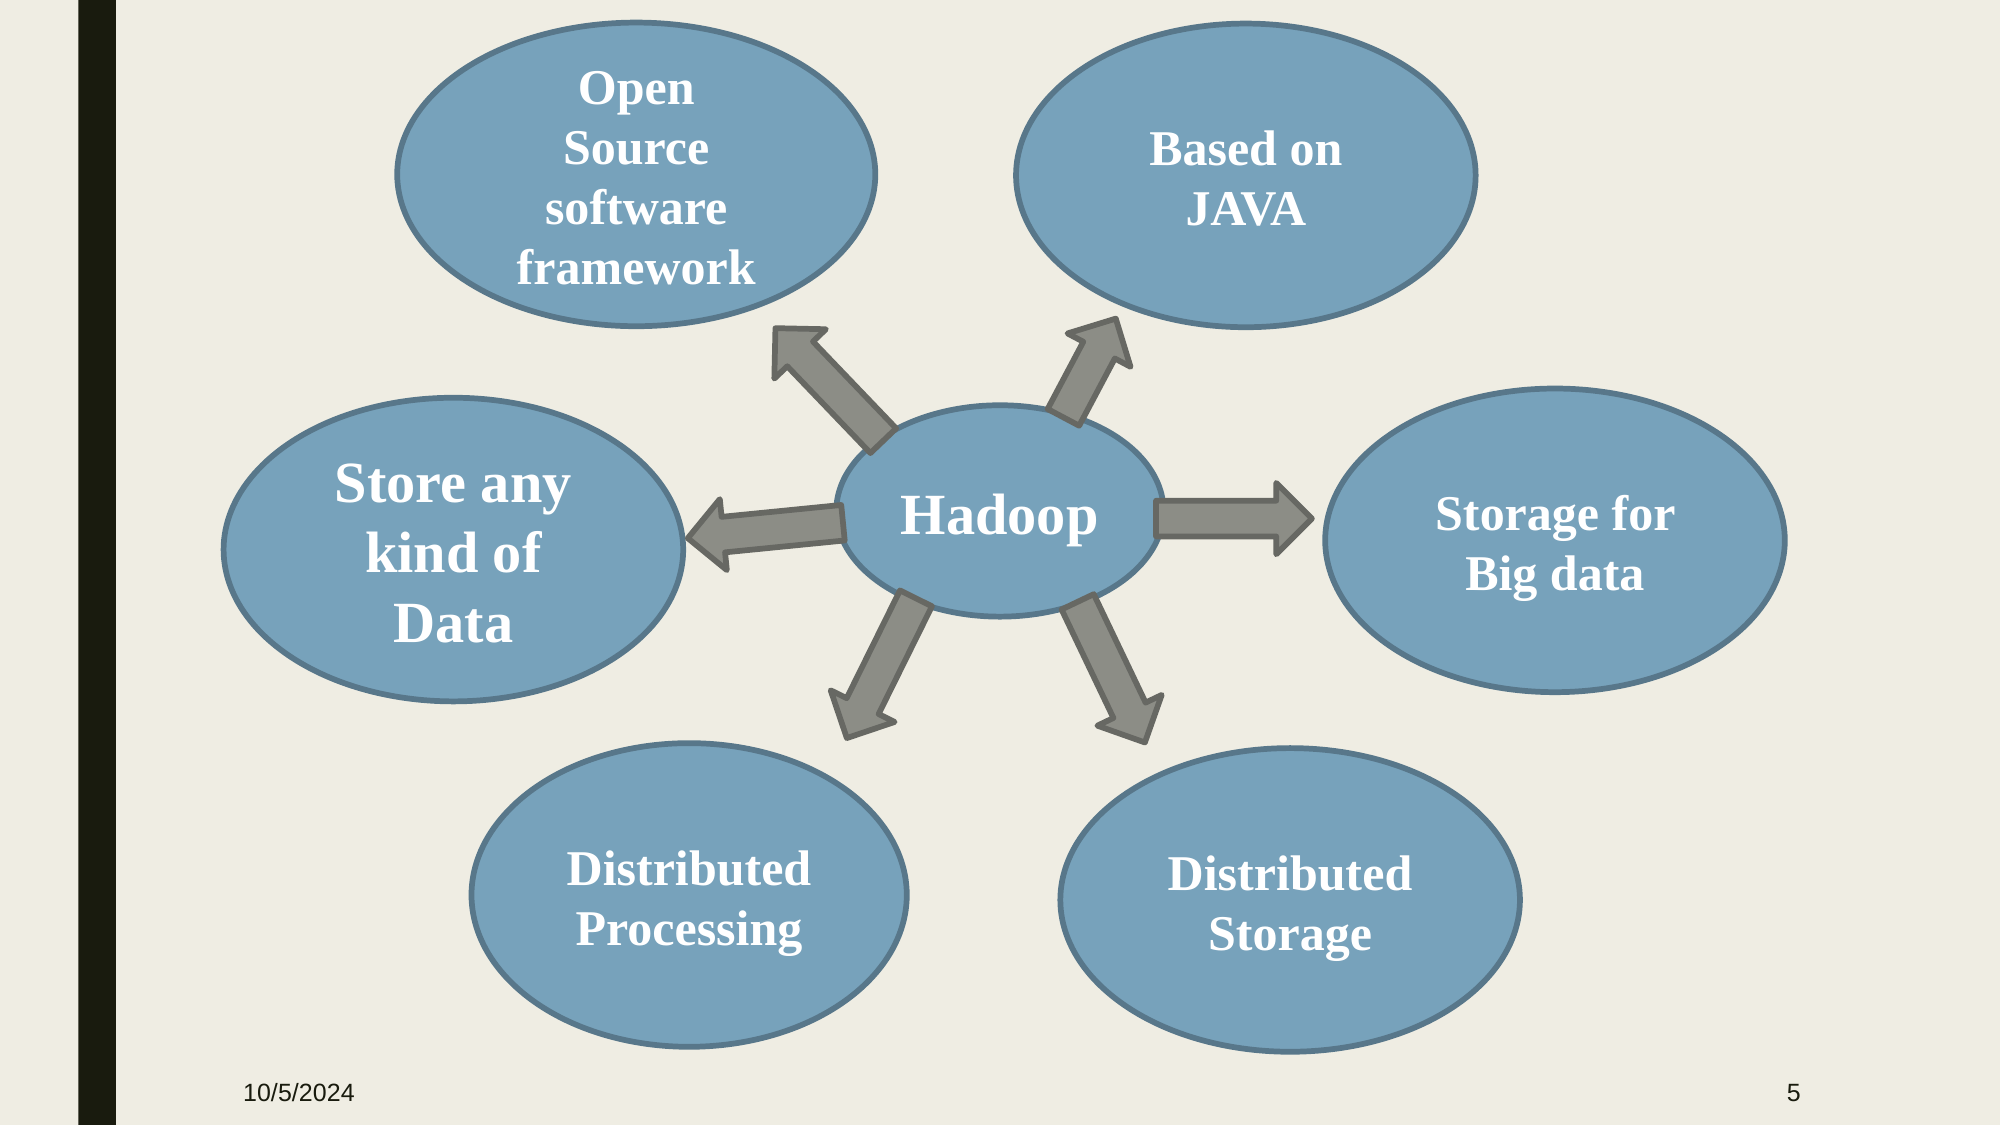

Open
Source software framework
Based on JAVA

Storage for Big data
Store any kind of Data
Hadoop

Distributed Processing
Distributed Storage
10/5/2024
5